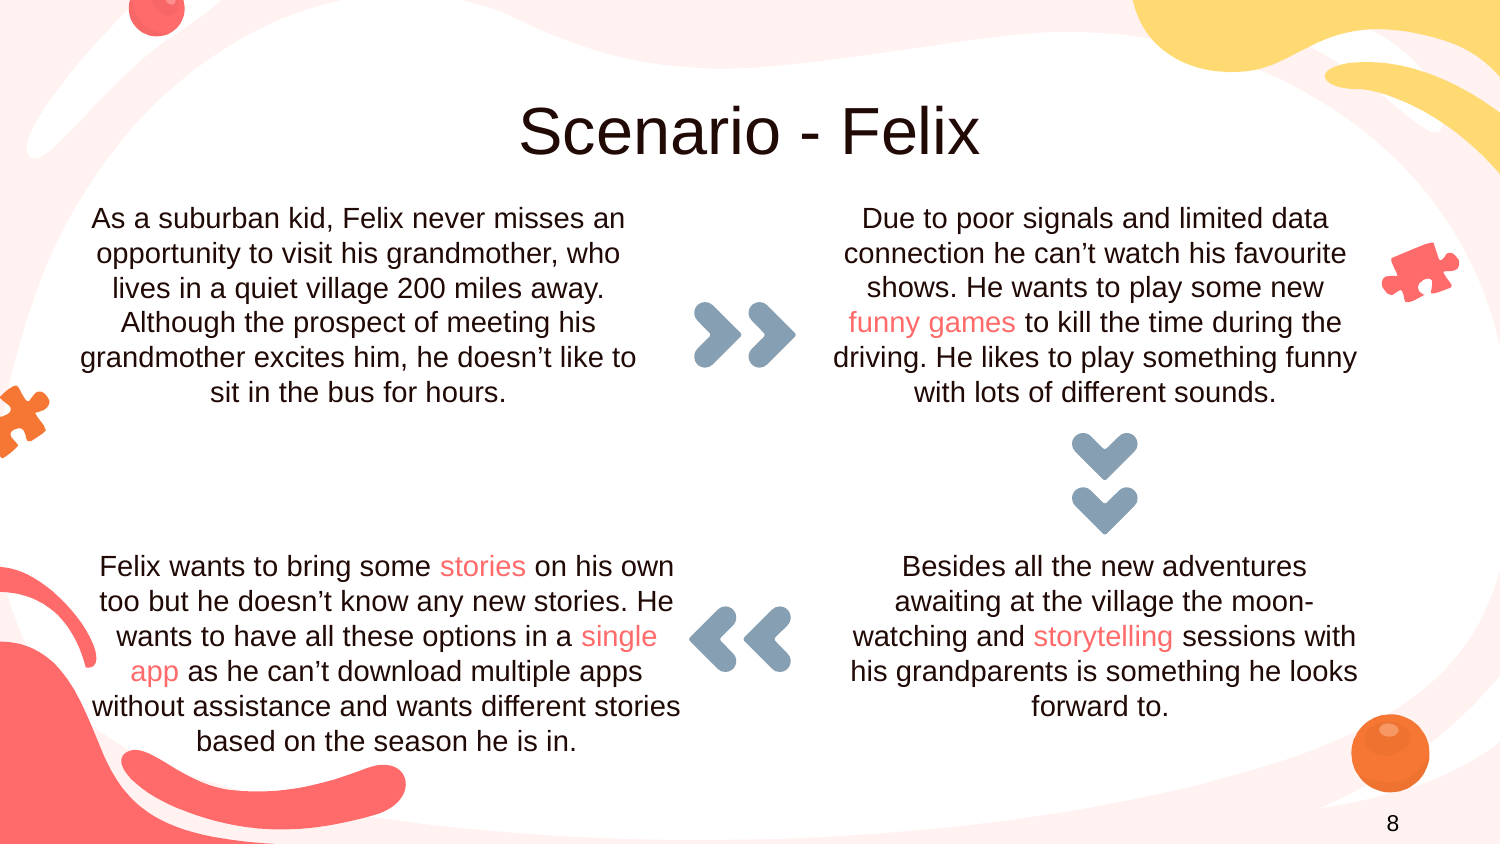

Scenario - Felix
As a suburban kid, Felix never misses an opportunity to visit his grandmother, who lives in a quiet village 200 miles away. Although the prospect of meeting his grandmother excites him, he doesn’t like to sit in the bus for hours.
Due to poor signals and limited data connection he can’t watch his favourite shows. He wants to play some new funny games to kill the time during the driving. He likes to play something funny with lots of different sounds.

Felix wants to bring some stories on his own too but he doesn’t know any new stories. He wants to have all these options in a single app as he can’t download multiple apps without assistance and wants different stories based on the season he is in.
Besides all the new adventures awaiting at the village the moon-watching and storytelling sessions with his grandparents is something he looks forward to.

8